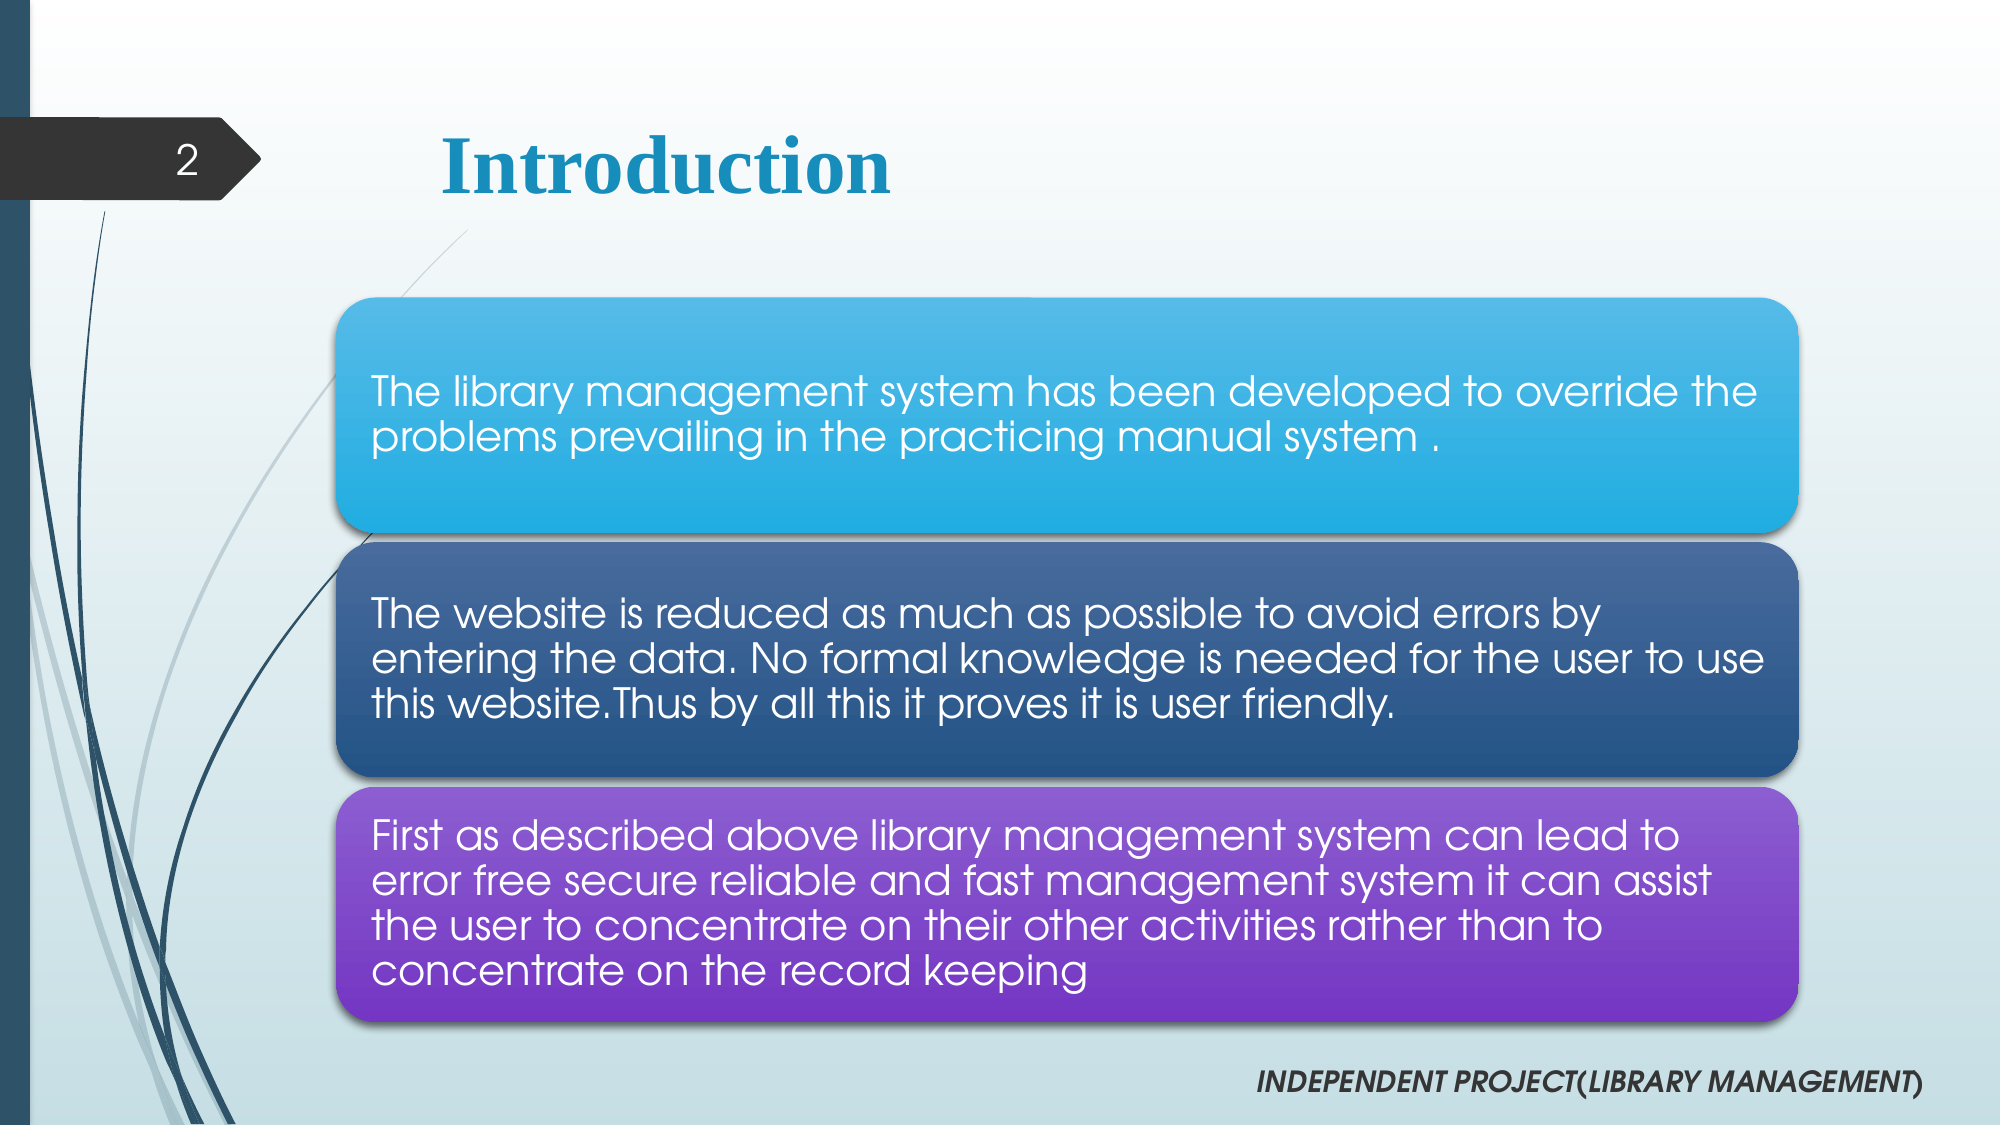

# Introduction
2
The library management system has been developed to override the problems prevailing in the practicing manual system .
The website is reduced as much as possible to avoid errors by entering the data. No formal knowledge is needed for the user to use this website.Thus by all this it proves it is user friendly.
First as described above library management system can lead to error free secure reliable and fast management system it can assist the user to concentrate on their other activities rather than to concentrate on the record keeping
INDEPENDENT PROJECT(LIBRARY MANAGEMENT)